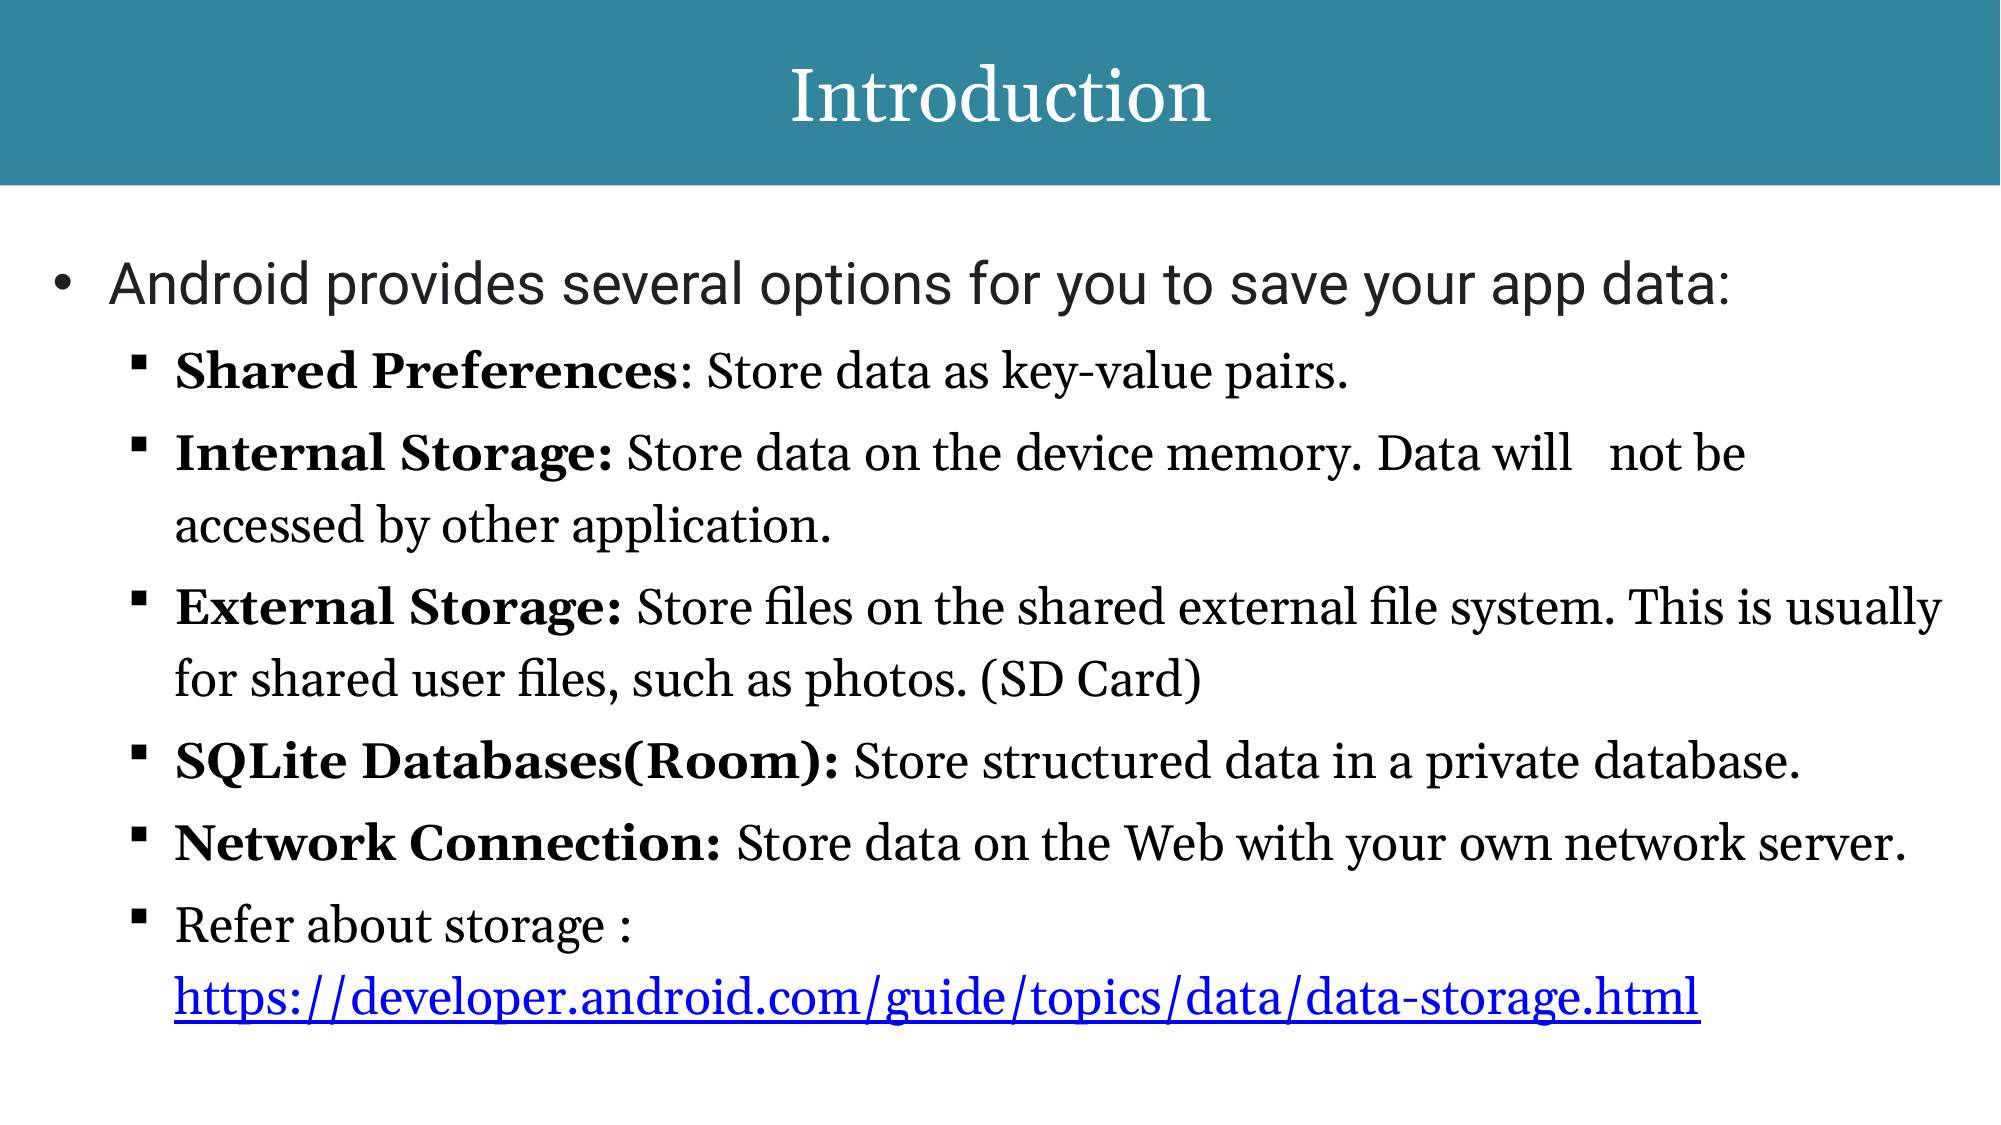

# Introduction
Android provides several options for you to save your app data:
Shared Preferences: Store data as key-value pairs.
Internal Storage: Store data on the device memory. Data will   not be accessed by other application.
External Storage: Store files on the shared external file system. This is usually for shared user files, such as photos. (SD Card)
SQLite Databases(Room): Store structured data in a private database.
Network Connection: Store data on the Web with your own network server.
Refer about storage : https://developer.android.com/guide/topics/data/data-storage.html